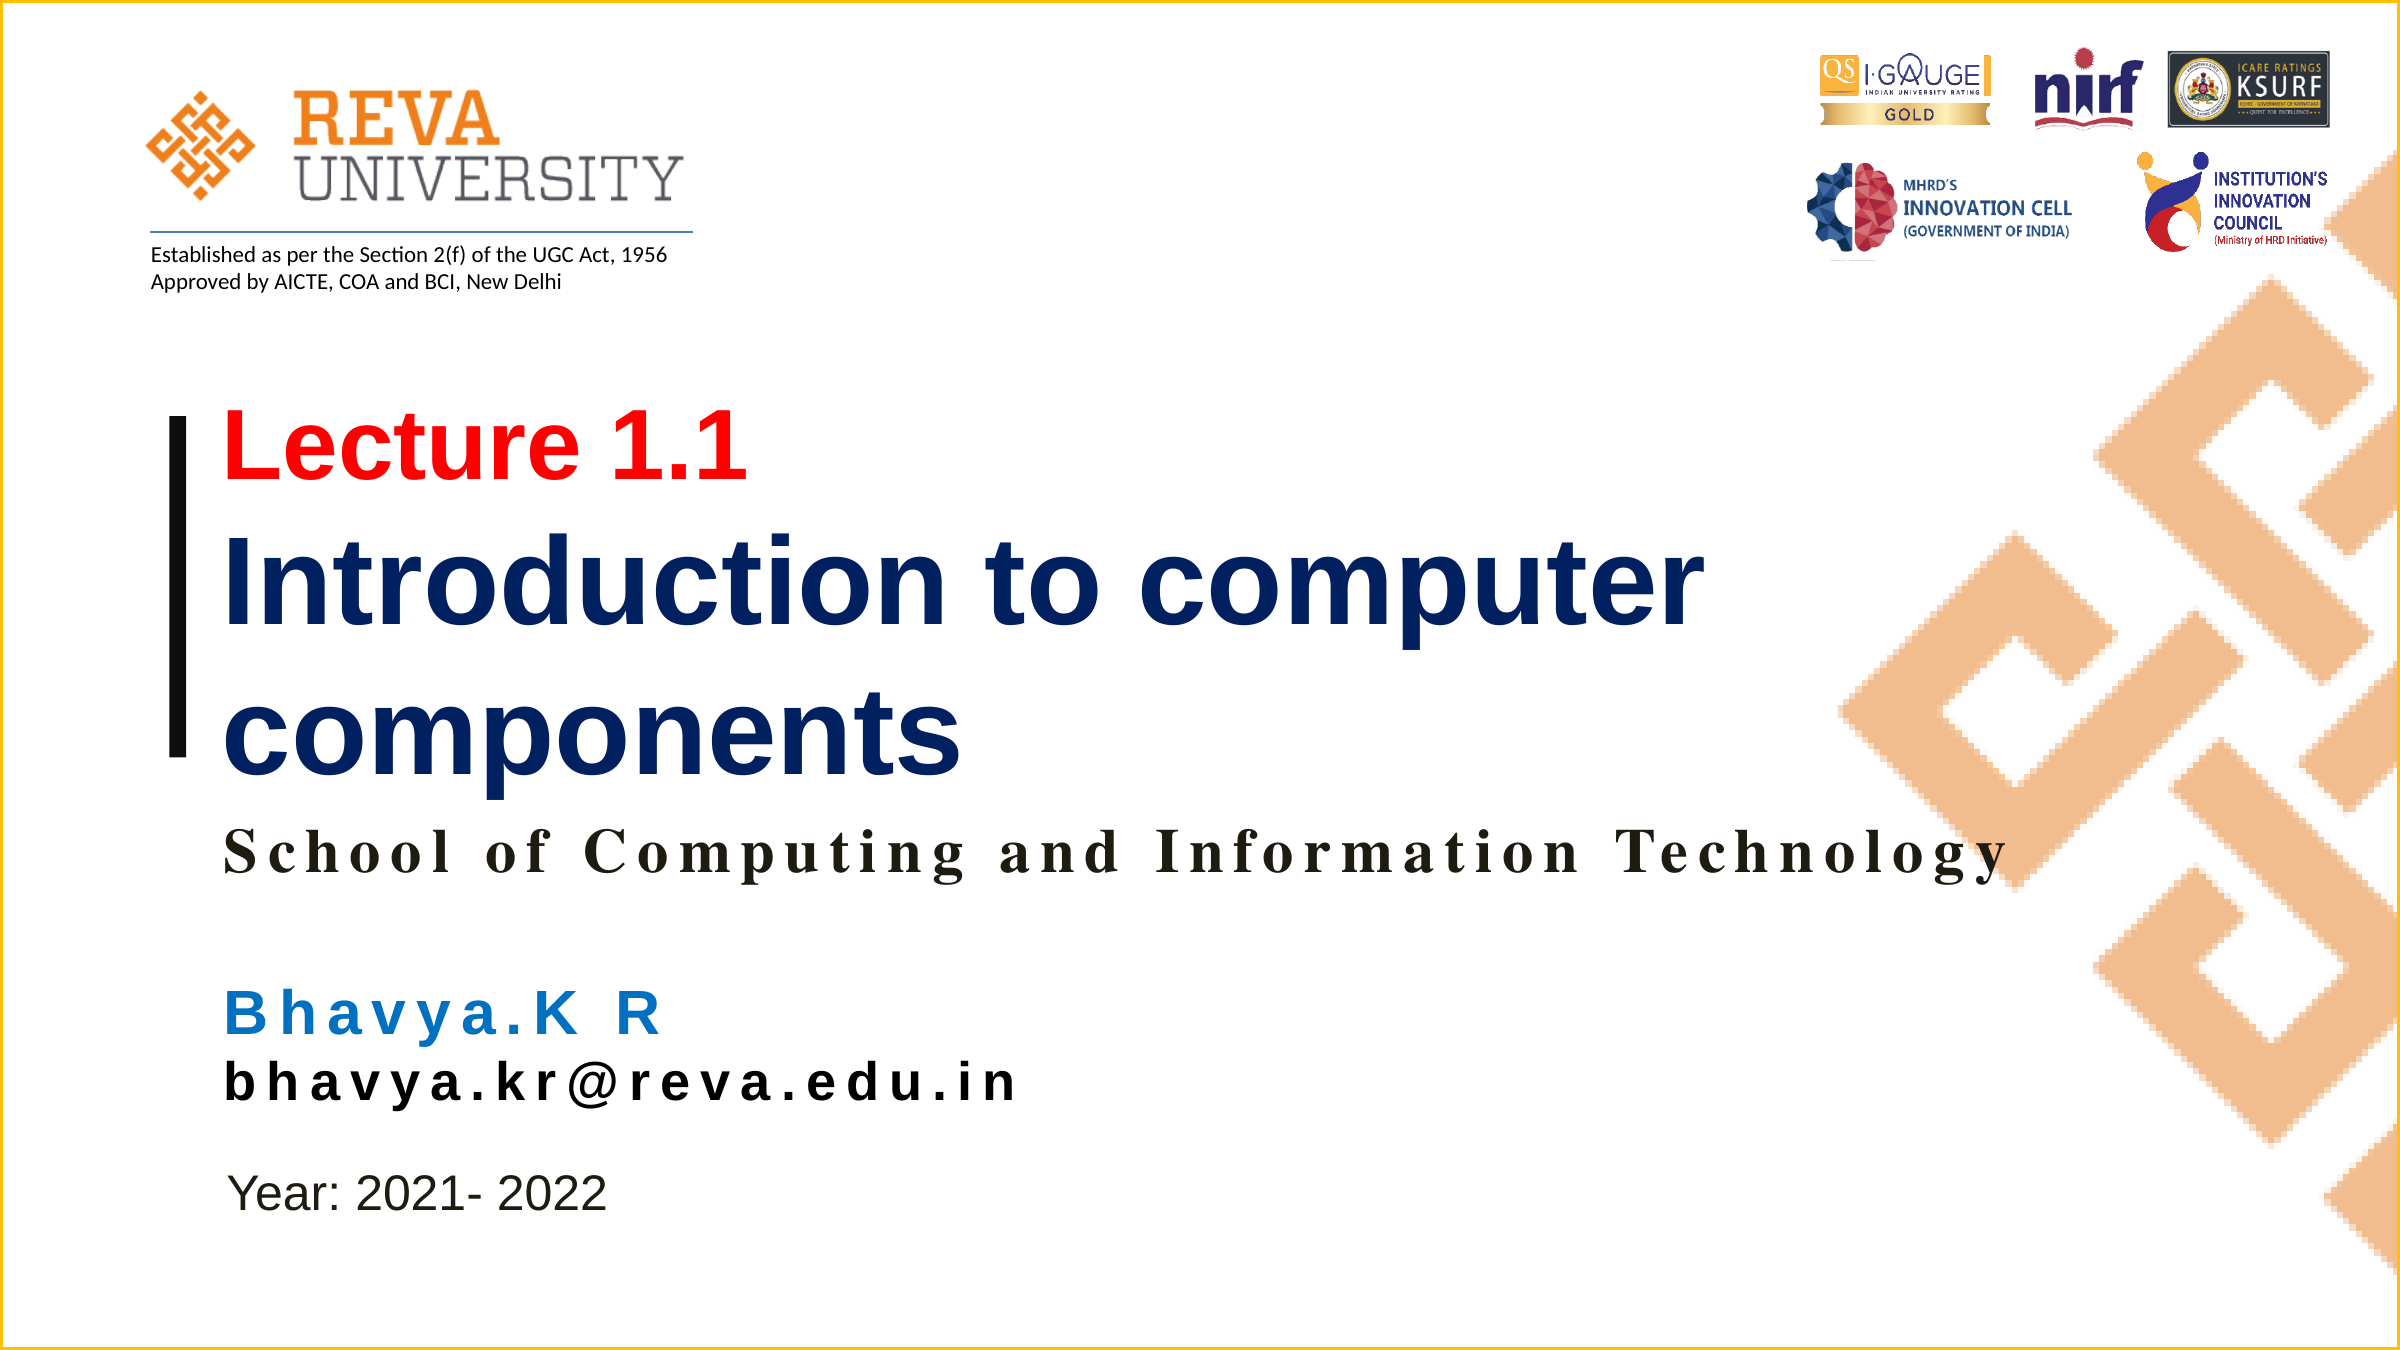

# Lecture 1.1 Introduction to computer components
School of Computing and Information Technology
Bhavya.K R
bhavya.kr@reva.edu.in
Year: 2021- 2022